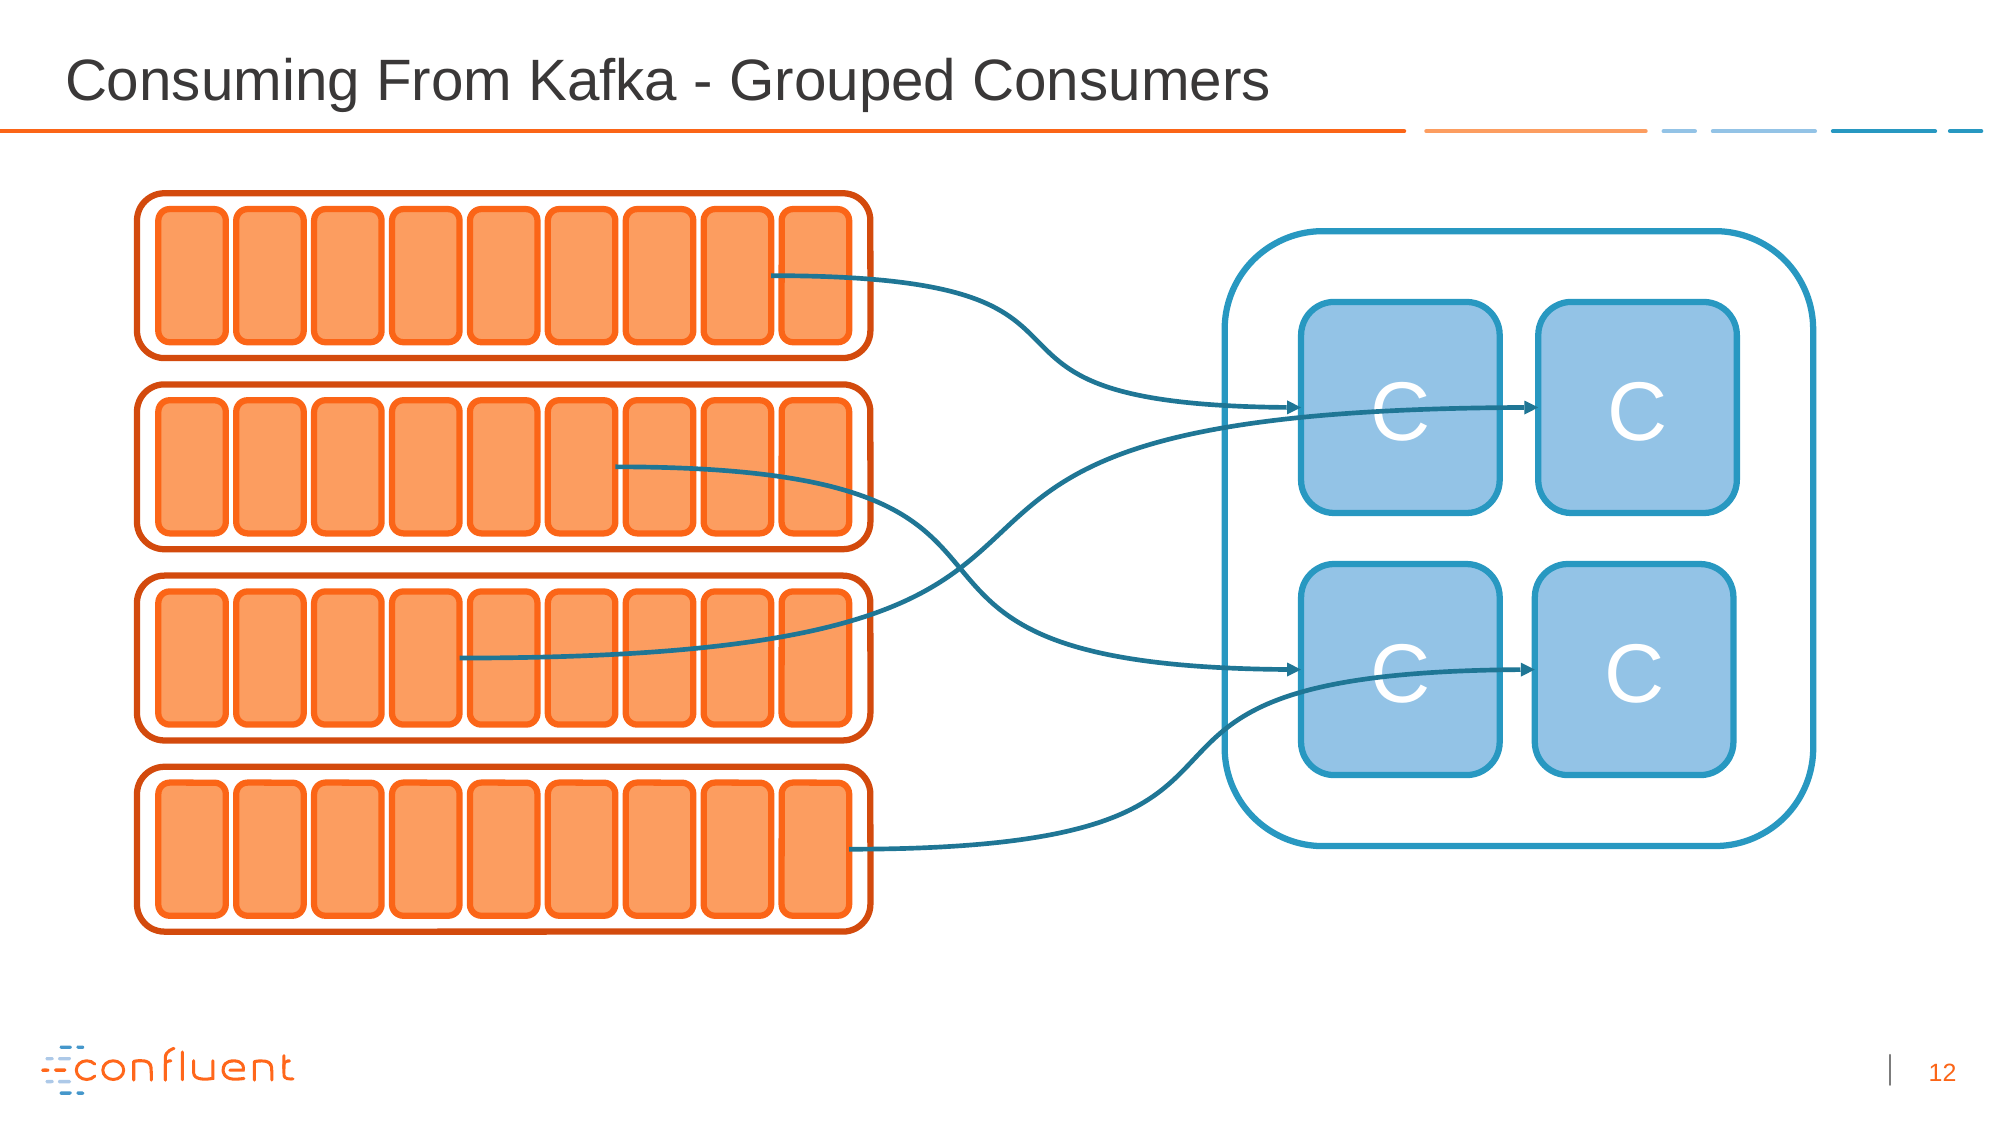

# Consuming From Kafka - Grouped Consumers

C
C
C
C